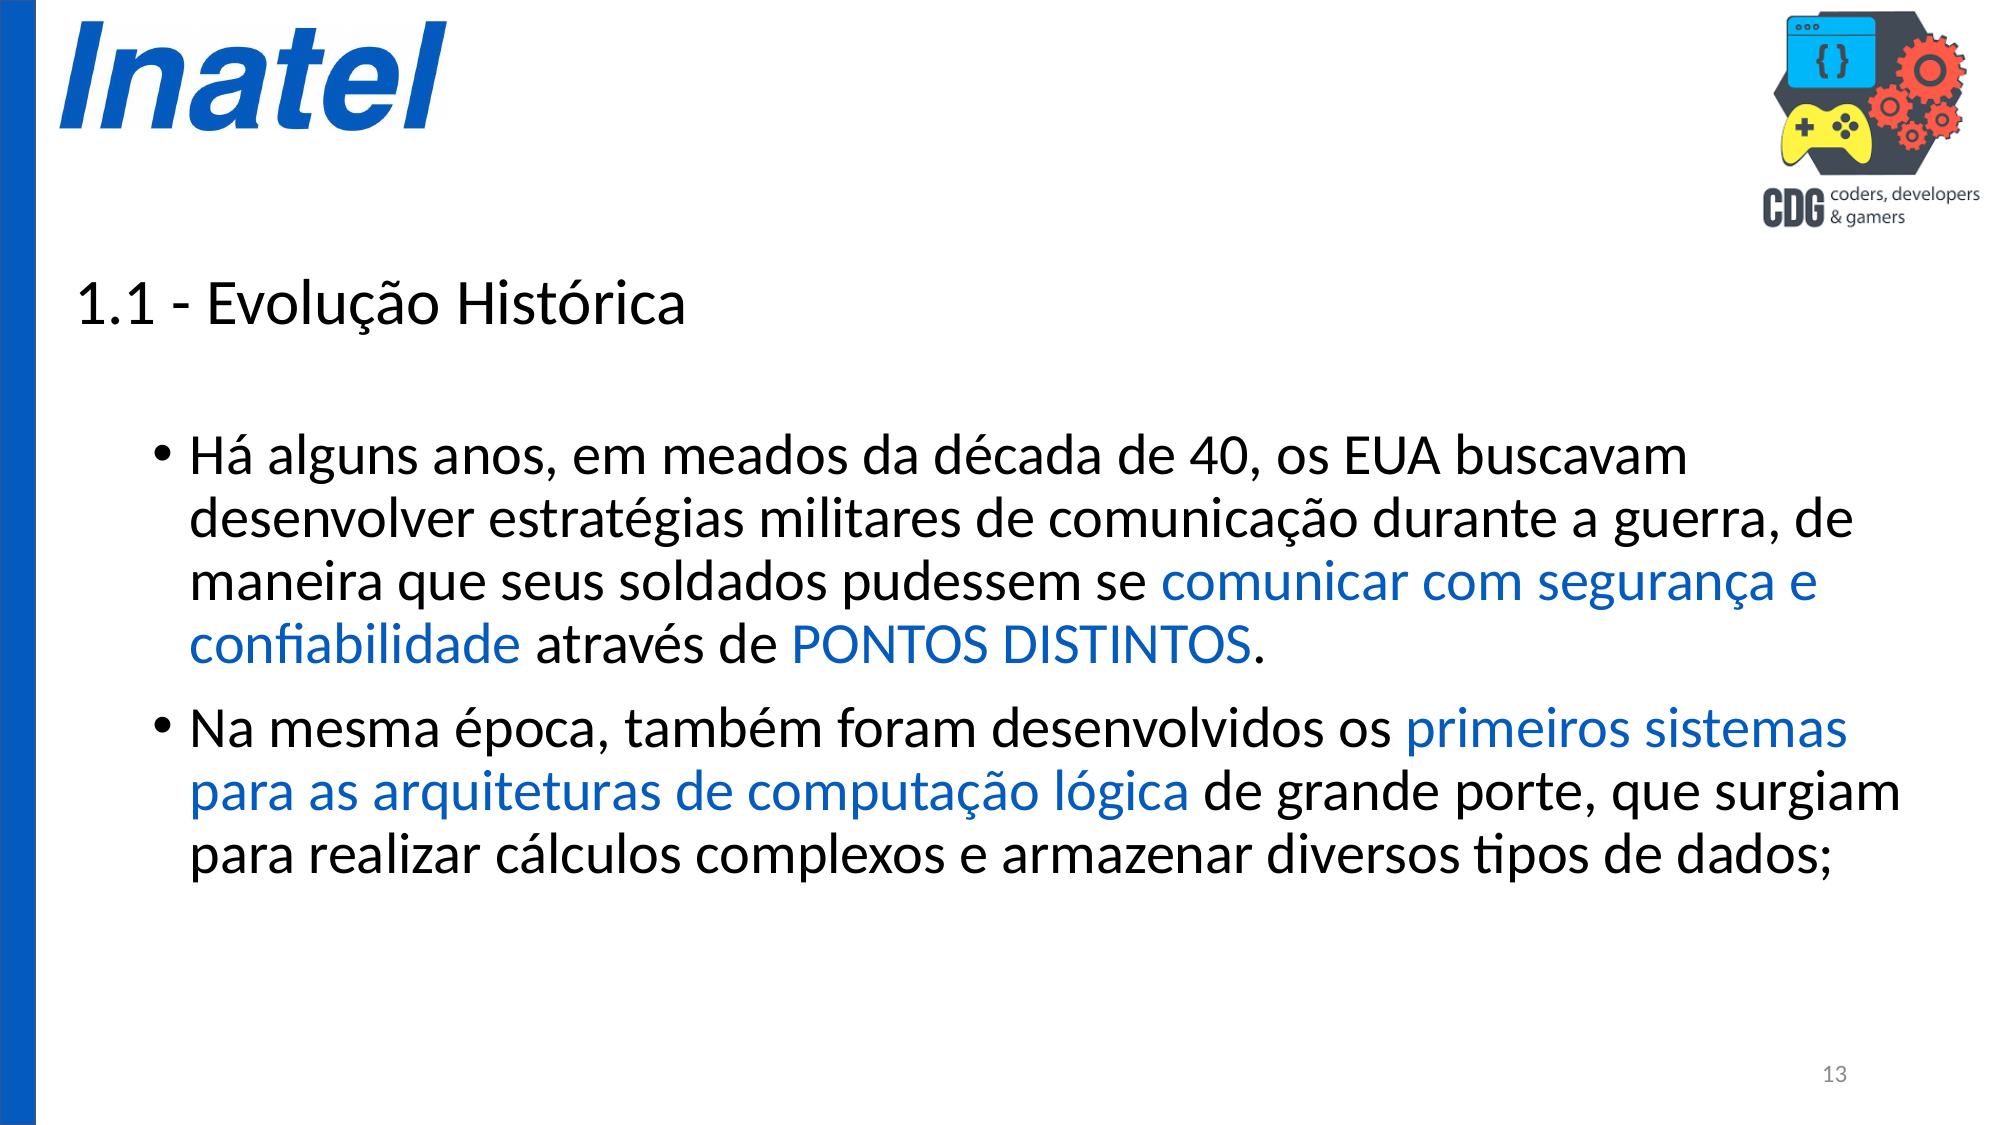

# 1.1 - Evolução Histórica
Há alguns anos, em meados da década de 40, os EUA buscavam desenvolver estratégias militares de comunicação durante a guerra, de maneira que seus soldados pudessem se comunicar com segurança e confiabilidade através de PONTOS DISTINTOS.
Na mesma época, também foram desenvolvidos os primeiros sistemas para as arquiteturas de computação lógica de grande porte, que surgiam para realizar cálculos complexos e armazenar diversos tipos de dados;

13